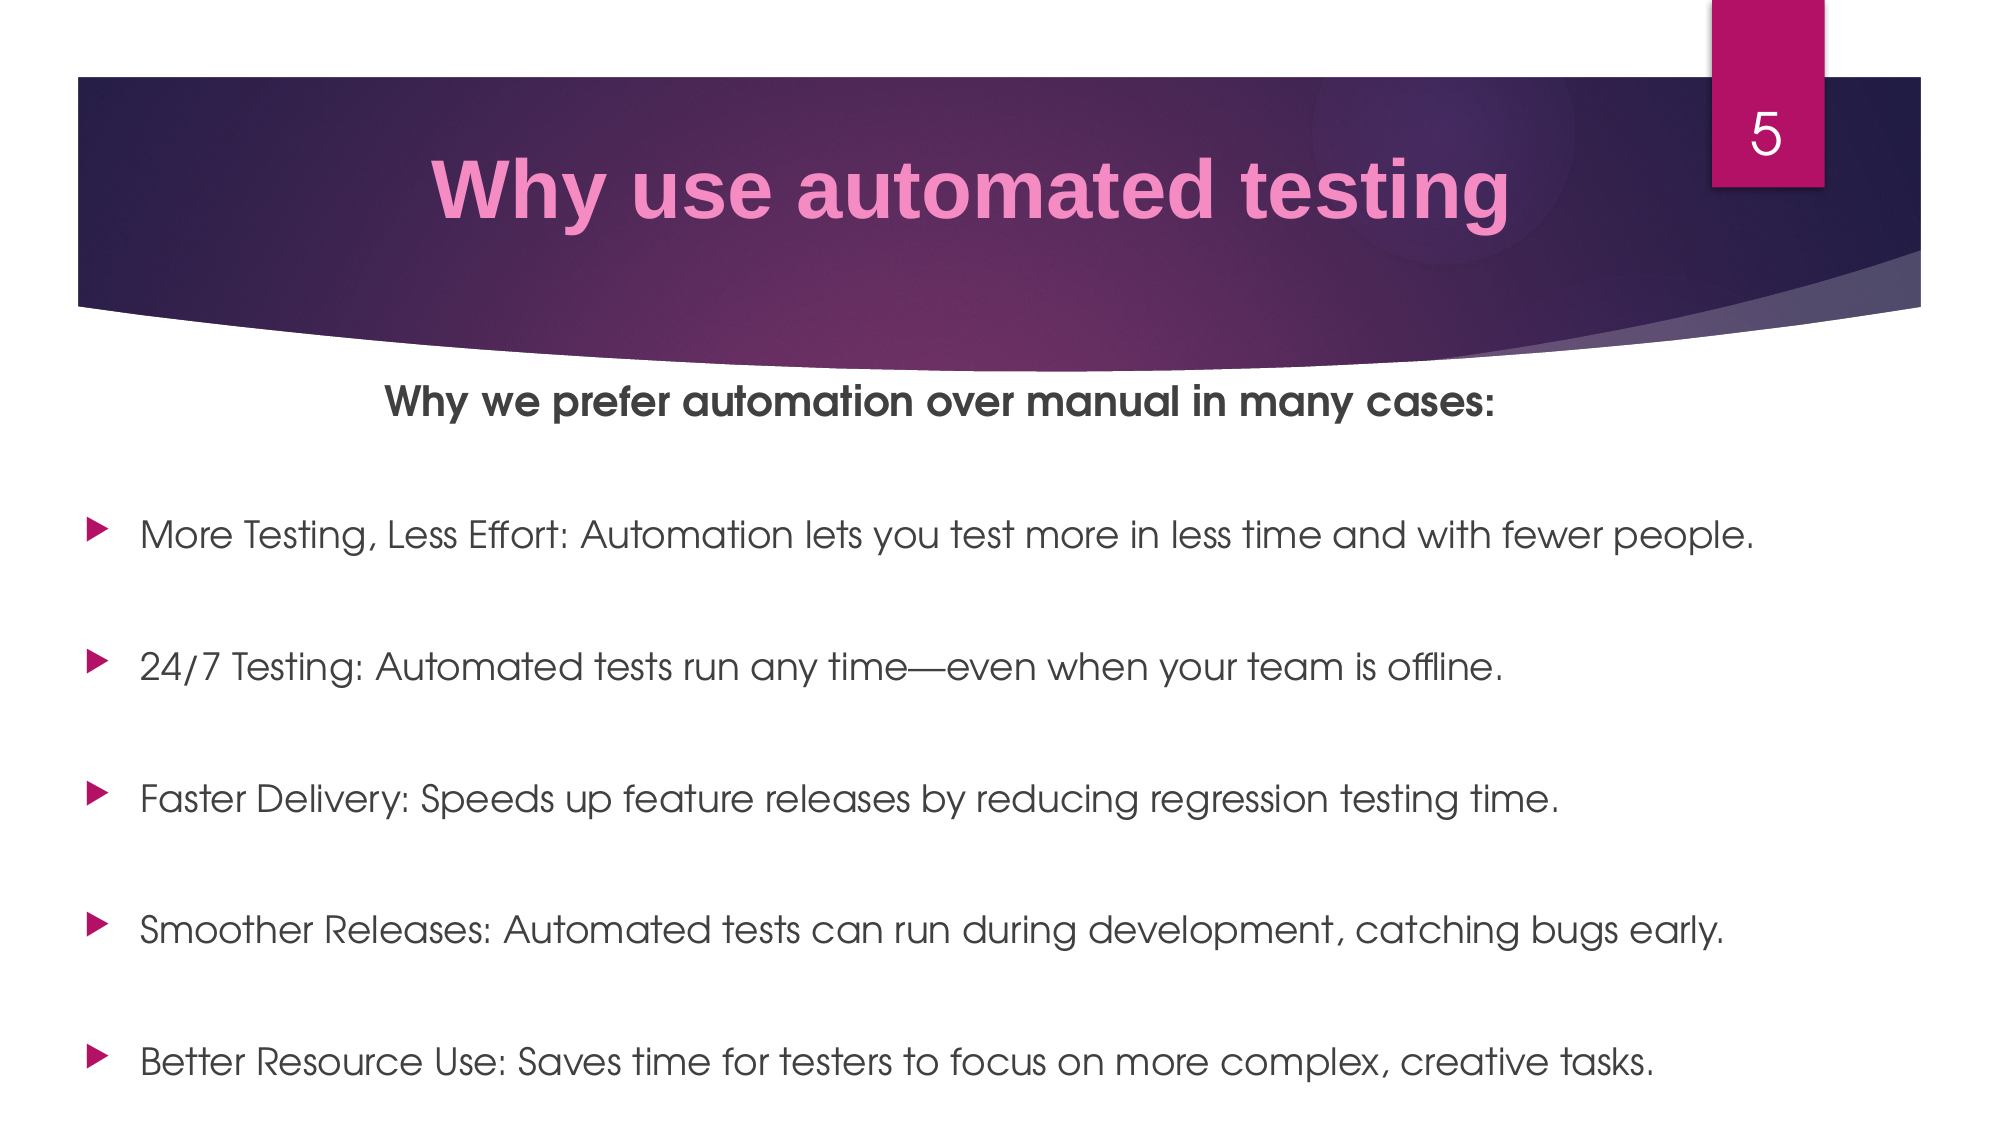

5
# Why use automated testing
Why we prefer automation over manual in many cases:

More Testing, Less Effort: Automation lets you test more in less time and with fewer people.

24/7 Testing: Automated tests run any time—even when your team is offline.

Faster Delivery: Speeds up feature releases by reducing regression testing time.

Smoother Releases: Automated tests can run during development, catching bugs early.

Better Resource Use: Saves time for testers to focus on more complex, creative tasks.